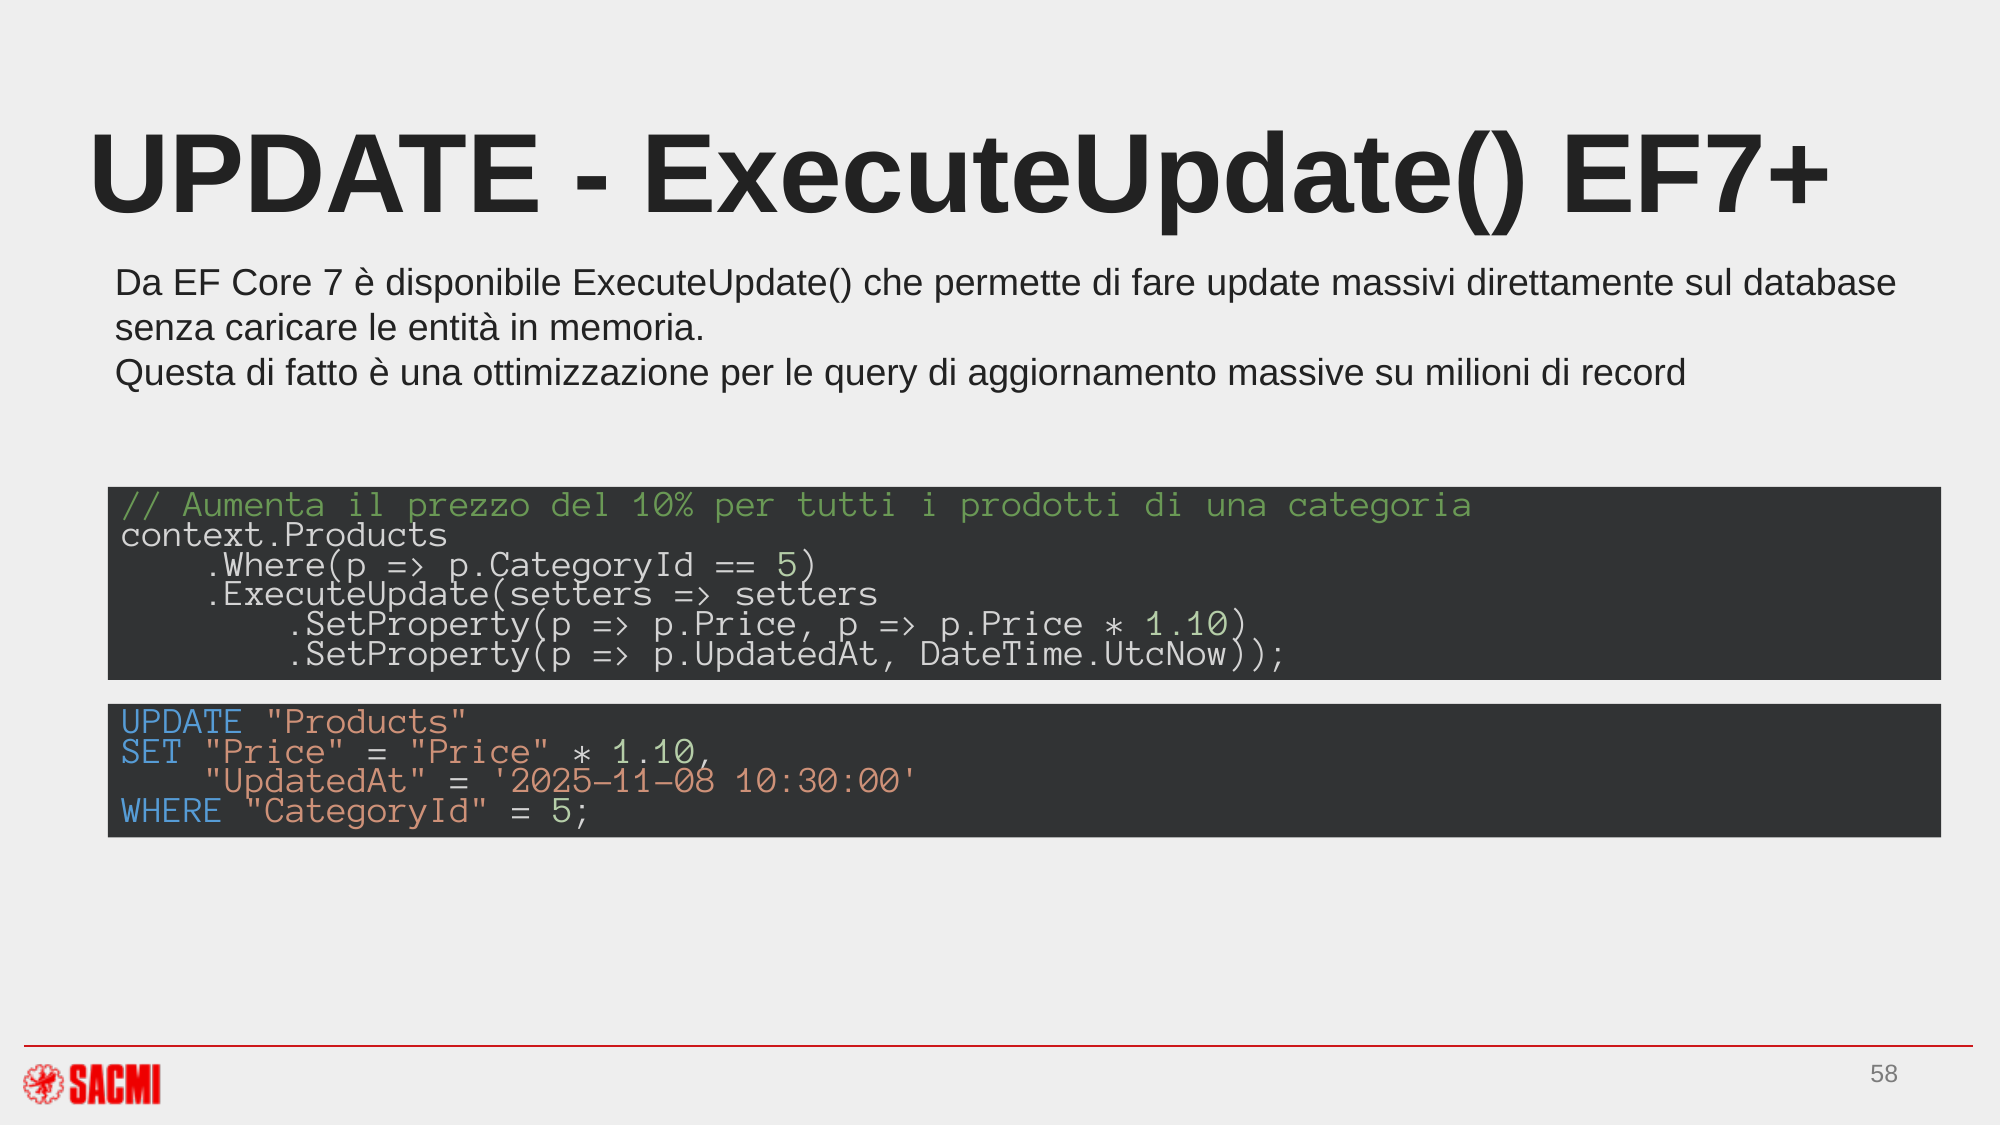

# UPDATE - ExecuteUpdate() EF7+

Da EF Core 7 è disponibile ExecuteUpdate() che permette di fare update massivi direttamente sul database senza caricare le entità in memoria.
Questa di fatto è una ottimizzazione per le query di aggiornamento massive su milioni di record

// Aumenta il prezzo del 10% per tutti i prodotti di una categoria
context.Products
    .Where(p => p.CategoryId == 5)
    .ExecuteUpdate(setters => setters
        .SetProperty(p => p.Price, p => p.Price * 1.10)
        .SetProperty(p => p.UpdatedAt, DateTime.UtcNow));

UPDATE "Products"
SET "Price" = "Price" * 1.10,
    "UpdatedAt" = '2025-11-08 10:30:00'
WHERE "CategoryId" = 5;
58